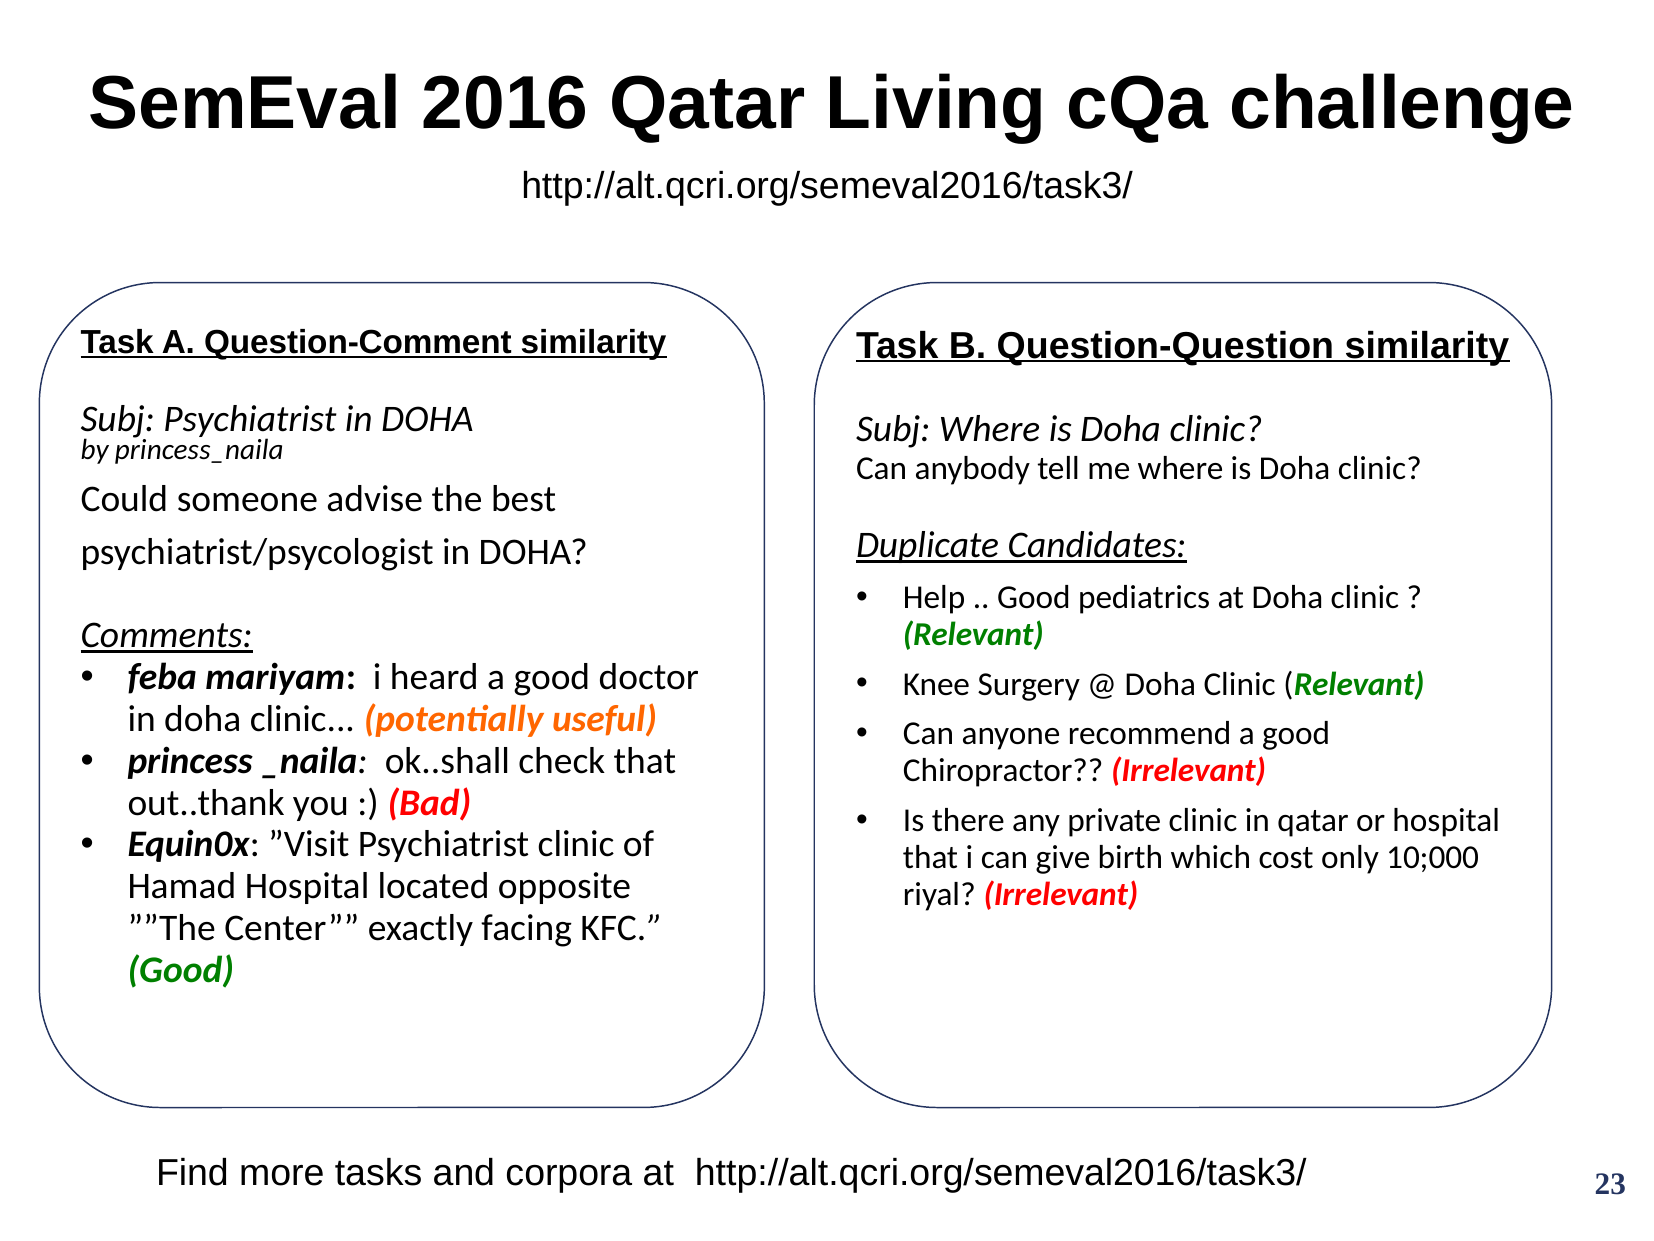

# SemEval 2016 Qatar Living cQa challenge
http://alt.qcri.org/semeval2016/task3/
Task A. Question-Comment similarity

Subj: Psychiatrist in DOHA
by princess_naila
Could someone advise the best psychiatrist/psycologist in DOHA?

Comments:
feba mariyam:  i heard a good doctor in doha clinic... (potentially useful)
princess _naila:  ok..shall check that out..thank you :) (Bad)
Equin0x: ”Visit Psychiatrist clinic of Hamad Hospital located opposite ””The Center”” exactly facing KFC.” (Good)
Task B. Question-Question similarity

Subj: Where is Doha clinic?
Can anybody tell me where is Doha clinic?

Duplicate Candidates:
Help .. Good pediatrics at Doha clinic ? (Relevant)
Knee Surgery @ Doha Clinic (Relevant)
Can anyone recommend a good Chiropractor?? (Irrelevant)
Is there any private clinic in qatar or hospital that i can give birth which cost only 10;000 riyal? (Irrelevant)

Find more tasks and corpora at  http://alt.qcri.org/semeval2016/task3/
23